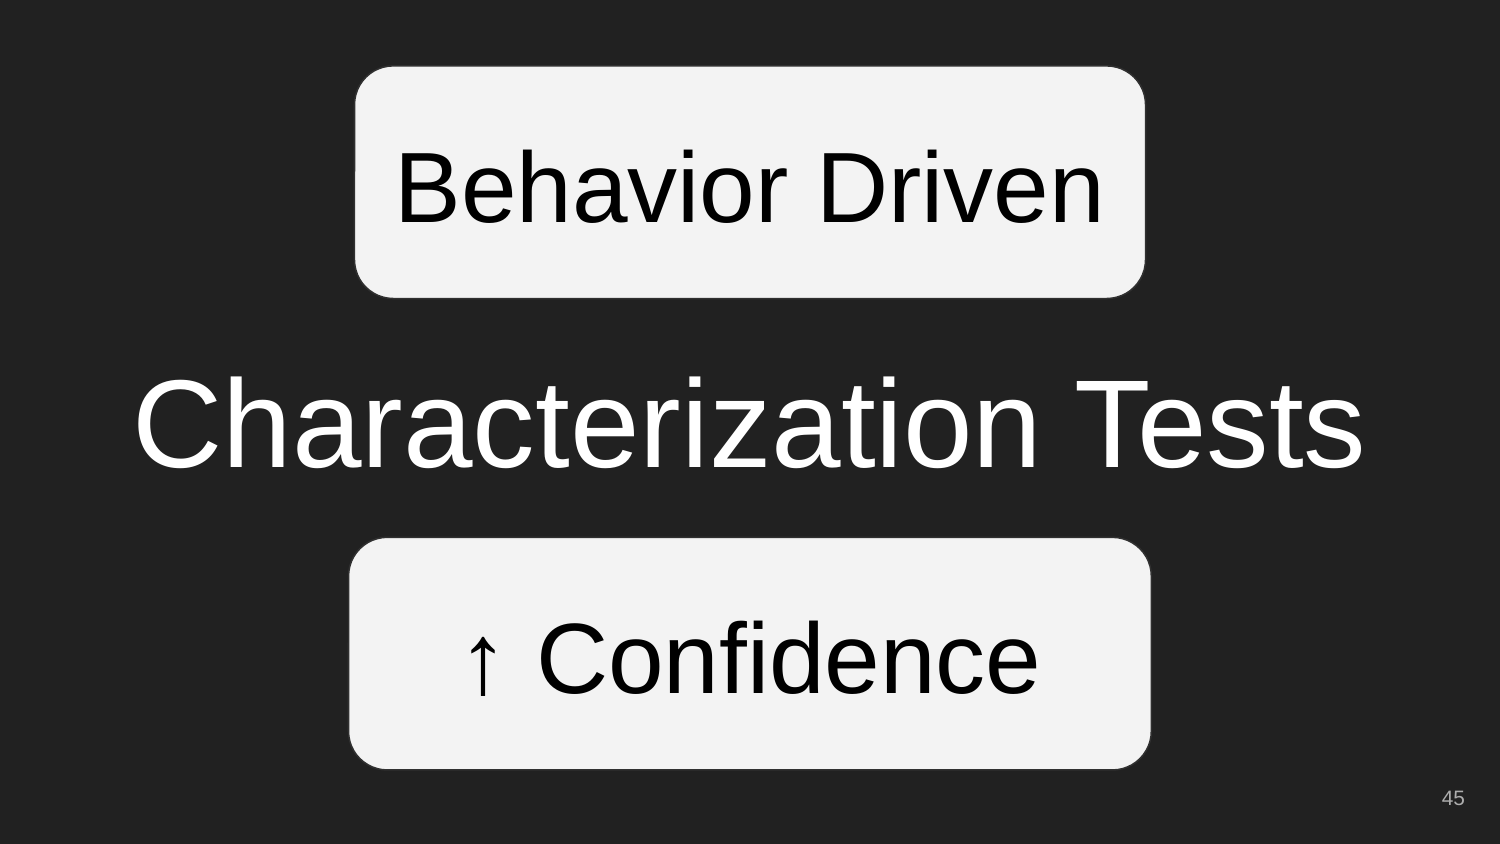

Behavior Driven
# Characterization Tests
↑ Confidence
45